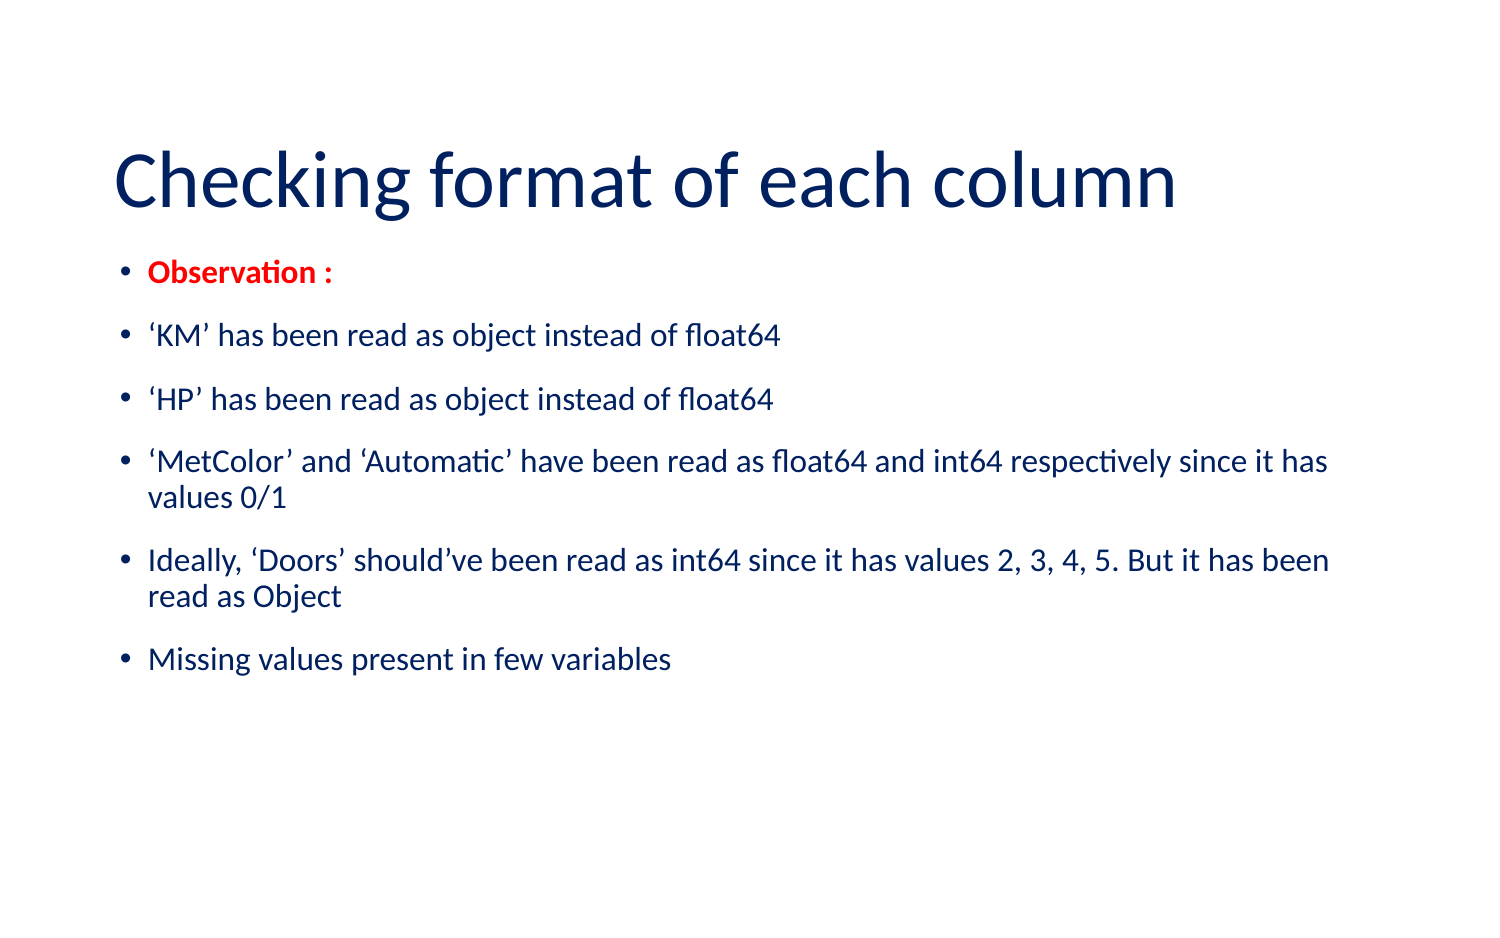

# Checking format of each column
Observation :
‘KM’ has been read as object instead of float64
‘HP’ has been read as object instead of float64
‘MetColor’ and ‘Automatic’ have been read as float64 and int64 respectively since it has values 0/1
Ideally, ‘Doors’ should’ve been read as int64 since it has values 2, 3, 4, 5. But it has been read as Object
Missing values present in few variables